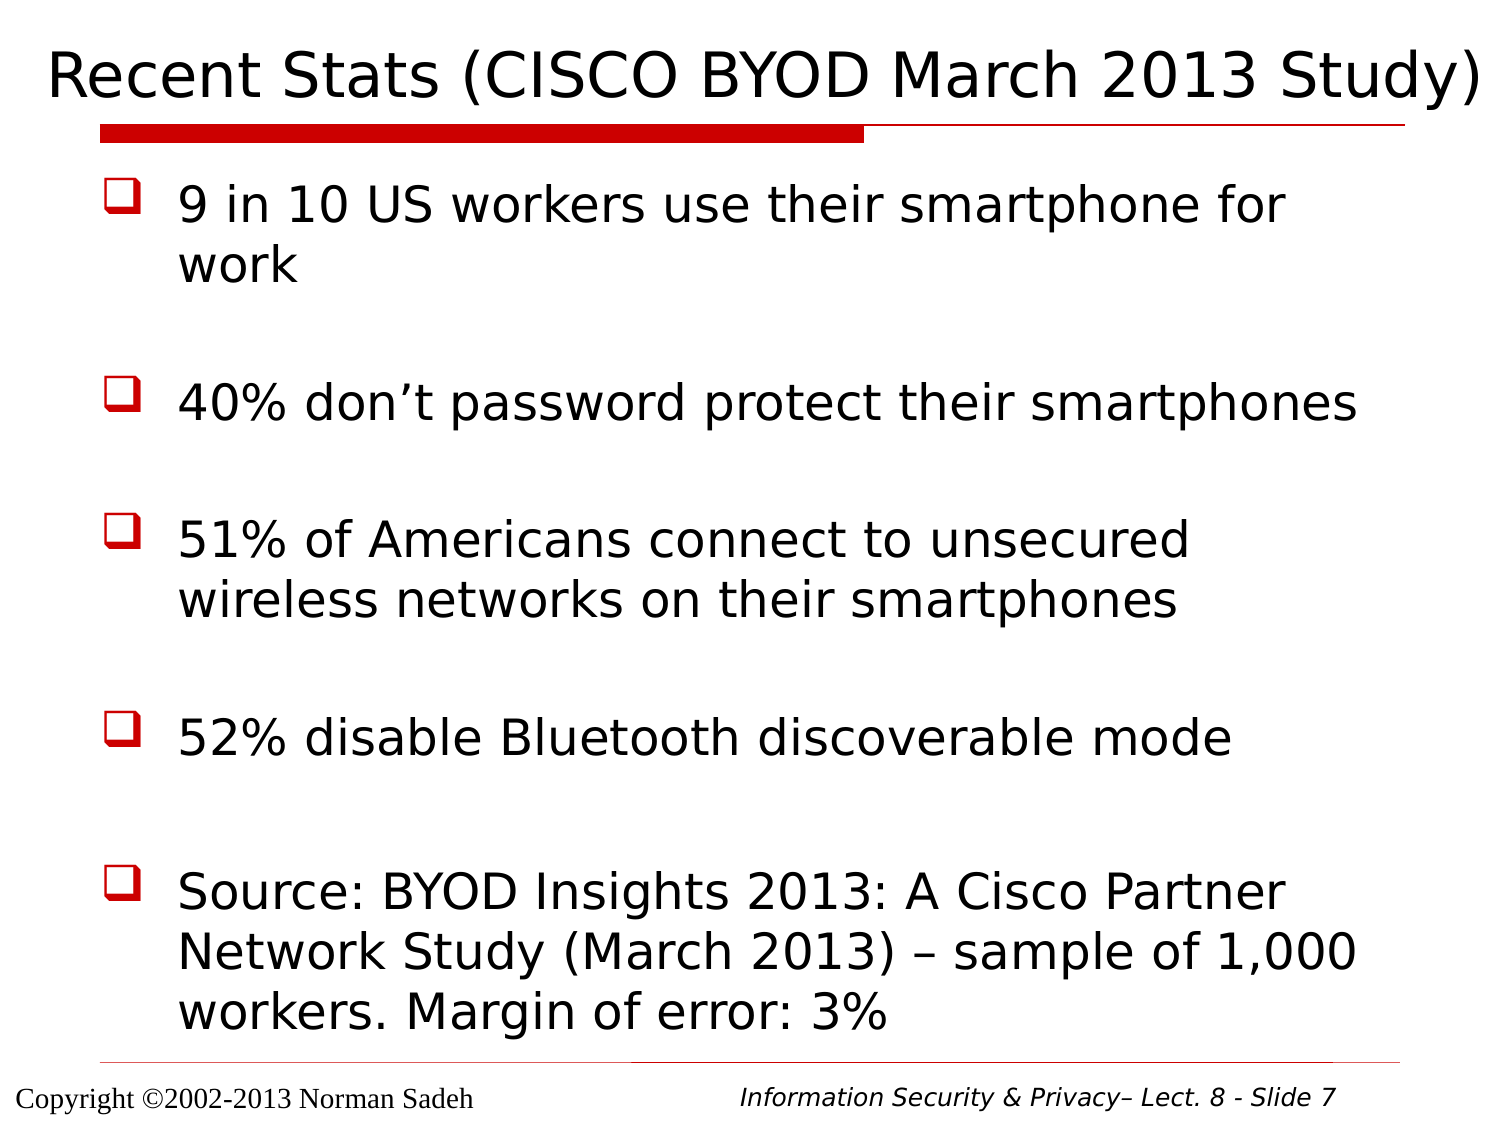

# Recent Stats (CISCO BYOD March 2013 Study)
9 in 10 US workers use their smartphone for work
40% don’t password protect their smartphones
51% of Americans connect to unsecured wireless networks on their smartphones
52% disable Bluetooth discoverable mode

Source: BYOD Insights 2013: A Cisco Partner Network Study (March 2013) – sample of 1,000 workers. Margin of error: 3%